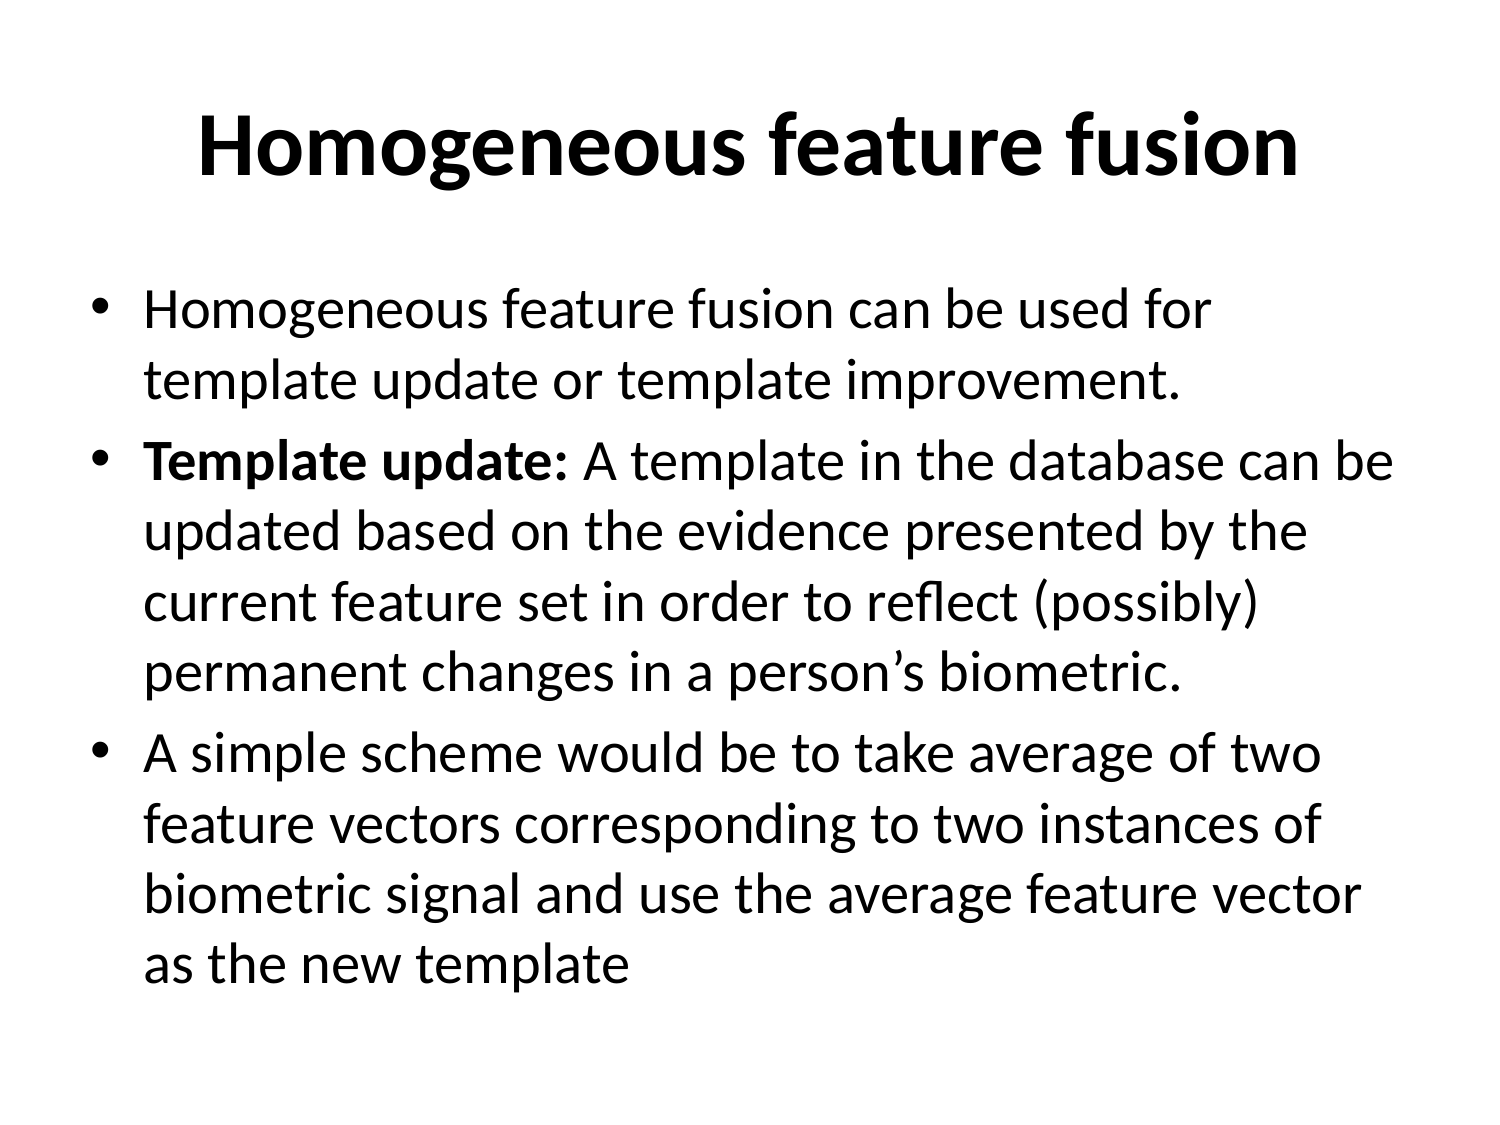

# Homogeneous feature fusion
Homogeneous feature fusion can be used for template update or template improvement.
Template update: A template in the database can be updated based on the evidence presented by the current feature set in order to reflect (possibly) permanent changes in a person’s biometric.
A simple scheme would be to take average of two feature vectors corresponding to two instances of biometric signal and use the average feature vector as the new template